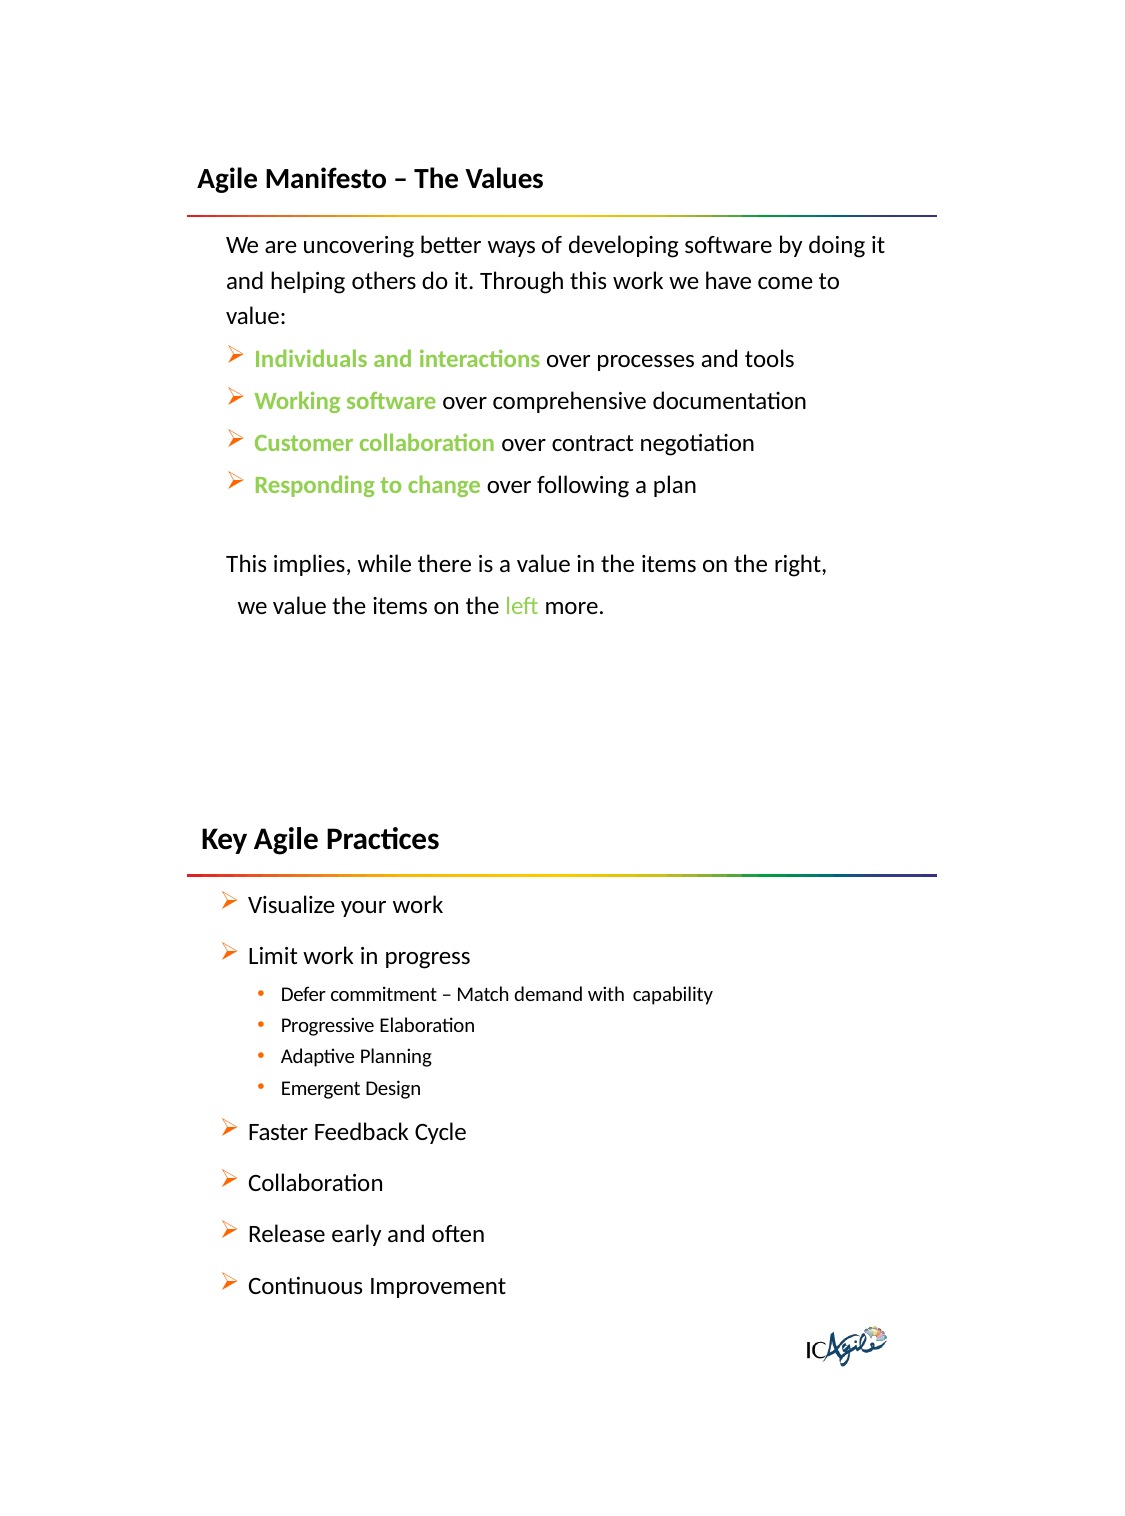

Agile Manifesto – The Values

We are uncovering better ways of developing software by doing it  and helping others do it. Through this work we have come to  value:
Individuals and interactions over processes and tools
Working software over comprehensive documentation
Customer collaboration over contract negotiation
Responding to change over following a plan

This implies, while there is a value in the items on the right,  we value the items on the left more.

Key Agile Practices

Visualize your work
Limit work in progress
Defer commitment – Match demand with capability
Progressive Elaboration
Adaptive Planning
Emergent Design
Faster Feedback Cycle
Collaboration
Release early and often
Continuous Improvement